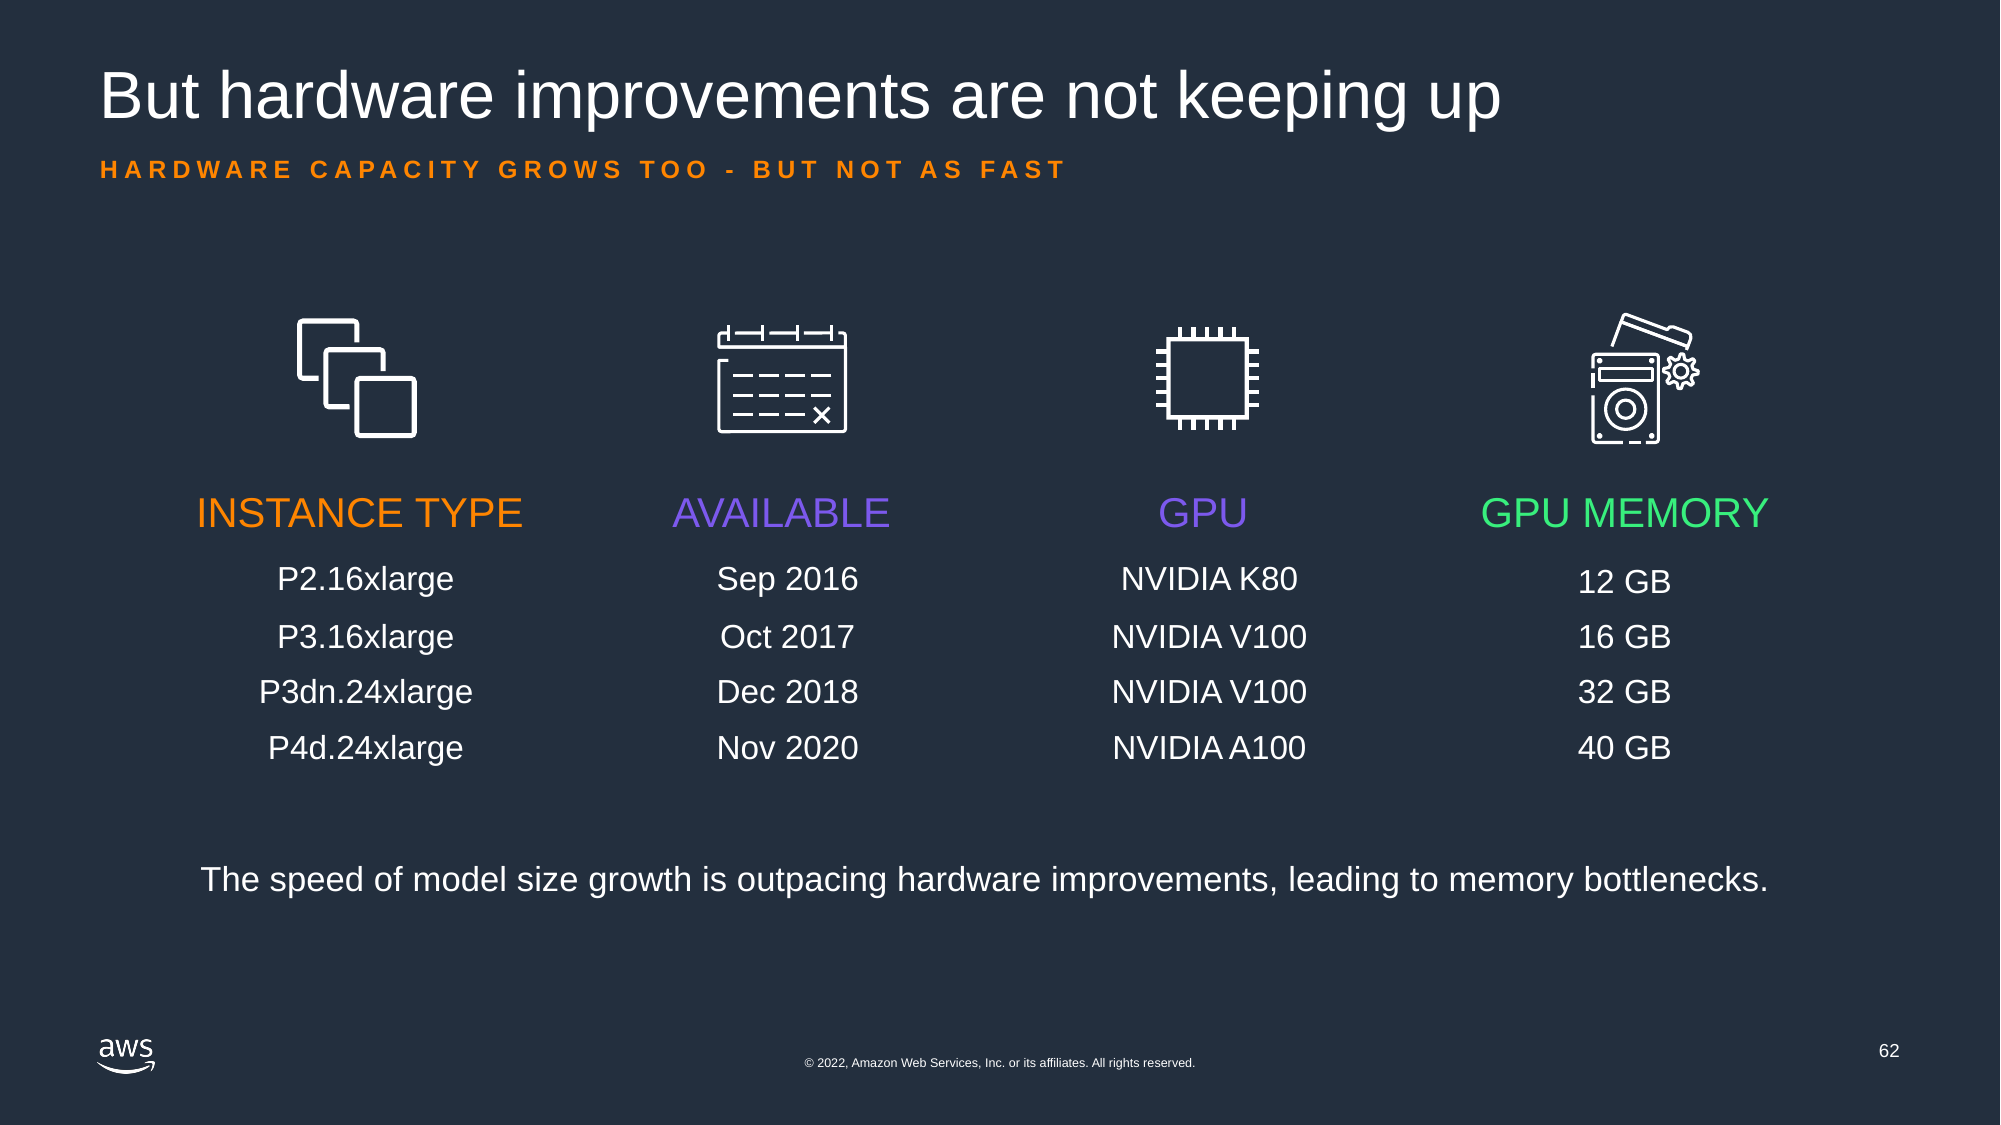

# But hardware improvements are not keeping up
Hardware capacity grows too - but not as fast

| INSTANCE TYPE | AVAILABLE | GPU | GPU MEMORY |
| --- | --- | --- | --- |
| P2.16xlarge | Sep 2016 | NVIDIA K80 | 12 GB |
| P3.16xlarge | Oct 2017 | NVIDIA V100 | 16 GB |
| P3dn.24xlarge | Dec 2018 | NVIDIA V100 | 32 GB |
| P4d.24xlarge | Nov 2020 | NVIDIA A100 | 40 GB |
The speed of model size growth is outpacing hardware improvements, leading to memory bottlenecks.
62